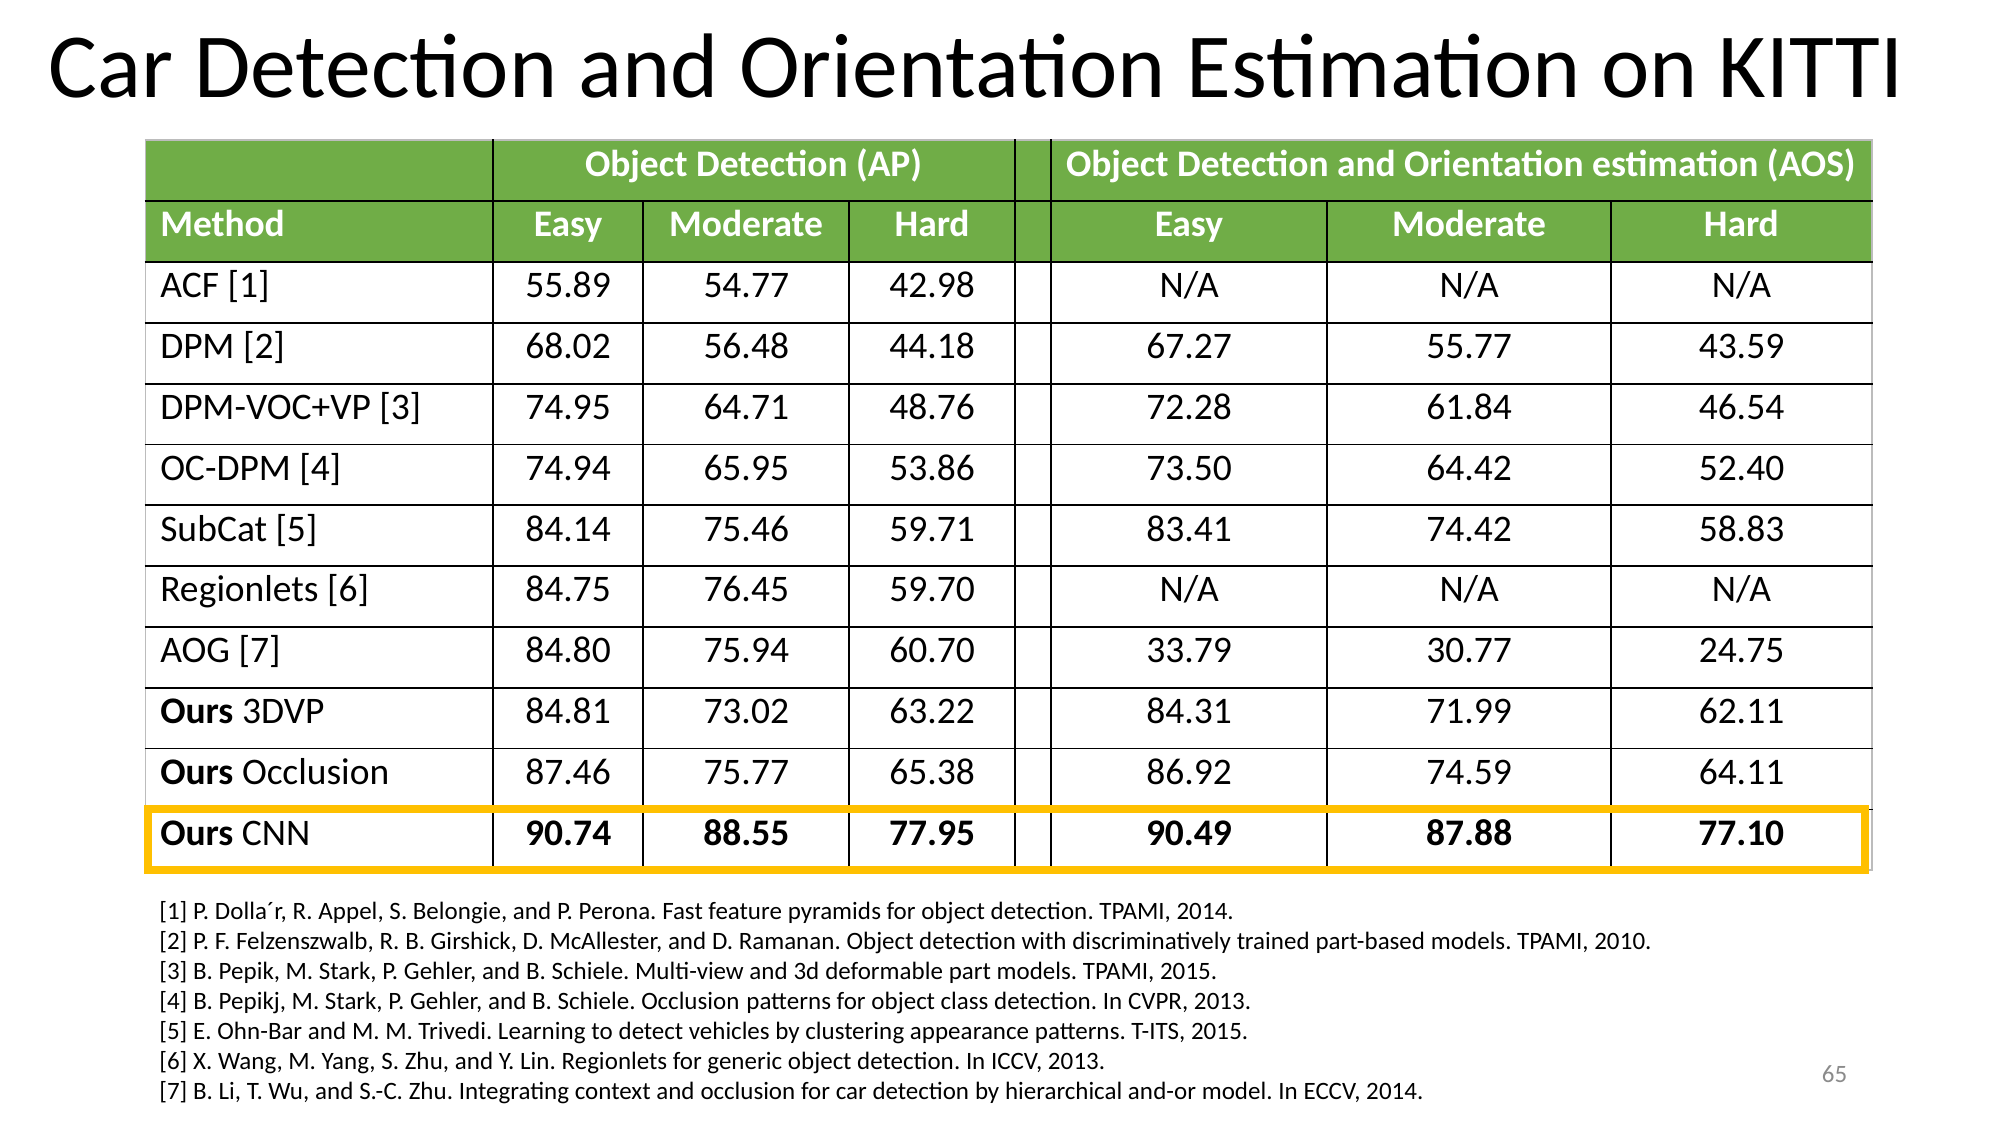

# Car Detection and Orientation Estimation on KITTI
|  | Object Detection (AP) |  |  |  | Object Detection and Orientation estimation (AOS) |  |  |
| --- | --- | --- | --- | --- | --- | --- | --- |
| Method | Easy | Moderate | Hard |  | Easy | Moderate | Hard |
| ACF [1] | 55.89 | 54.77 | 42.98 |  | N/A | N/A | N/A |
| DPM [2] | 68.02 | 56.48 | 44.18 |  | 67.27 | 55.77 | 43.59 |
| DPM-VOC+VP [3] | 74.95 | 64.71 | 48.76 |  | 72.28 | 61.84 | 46.54 |
| OC-DPM [4] | 74.94 | 65.95 | 53.86 |  | 73.50 | 64.42 | 52.40 |
| SubCat [5] | 84.14 | 75.46 | 59.71 |  | 83.41 | 74.42 | 58.83 |
| Regionlets [6] | 84.75 | 76.45 | 59.70 |  | N/A | N/A | N/A |
| AOG [7] | 84.80 | 75.94 | 60.70 |  | 33.79 | 30.77 | 24.75 |
| Ours 3DVP | 84.81 | 73.02 | 63.22 |  | 84.31 | 71.99 | 62.11 |
| Ours Occlusion | 87.46 | 75.77 | 65.38 |  | 86.92 | 74.59 | 64.11 |
| Ours CNN | 90.74 | 88.55 | 77.95 |  | 90.49 | 87.88 | 77.10 |

[1] P. Dolla´r, R. Appel, S. Belongie, and P. Perona. Fast feature pyramids for object detection. TPAMI, 2014.
[2] P. F. Felzenszwalb, R. B. Girshick, D. McAllester, and D. Ramanan. Object detection with discriminatively trained part-based models. TPAMI, 2010.
[3] B. Pepik, M. Stark, P. Gehler, and B. Schiele. Multi-view and 3d deformable part models. TPAMI, 2015.
[4] B. Pepikj, M. Stark, P. Gehler, and B. Schiele. Occlusion patterns for object class detection. In CVPR, 2013.
[5] E. Ohn-Bar and M. M. Trivedi. Learning to detect vehicles by clustering appearance patterns. T-ITS, 2015.
[6] X. Wang, M. Yang, S. Zhu, and Y. Lin. Regionlets for generic object detection. In ICCV, 2013.
[7] B. Li, T. Wu, and S.-C. Zhu. Integrating context and occlusion for car detection by hierarchical and-or model. In ECCV, 2014.
65